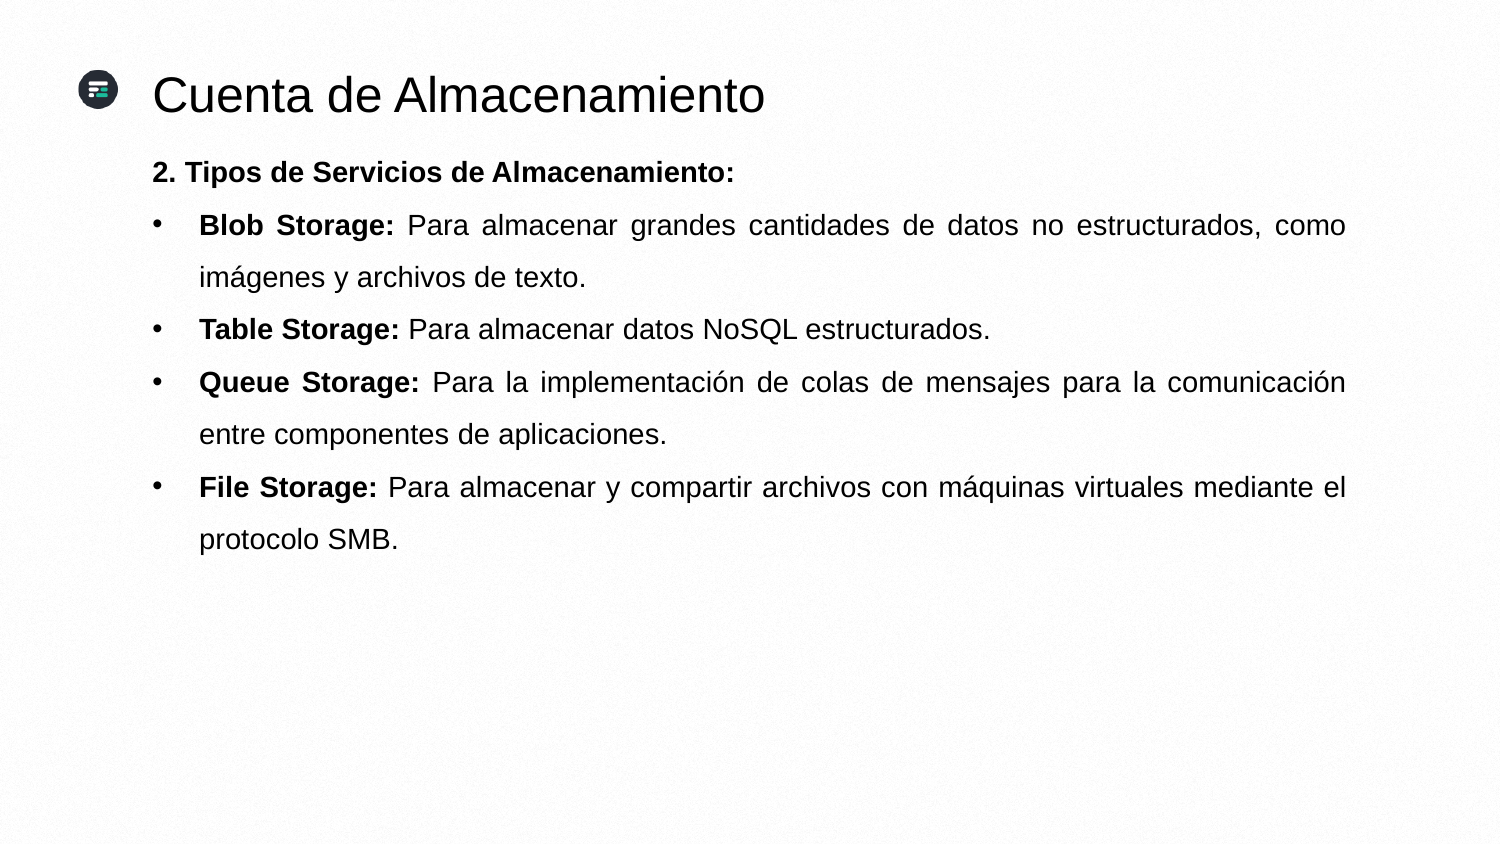

Cuenta de Almacenamiento
2. Tipos de Servicios de Almacenamiento:
Blob Storage: Para almacenar grandes cantidades de datos no estructurados, como imágenes y archivos de texto.
Table Storage: Para almacenar datos NoSQL estructurados.
Queue Storage: Para la implementación de colas de mensajes para la comunicación entre componentes de aplicaciones.
File Storage: Para almacenar y compartir archivos con máquinas virtuales mediante el protocolo SMB.